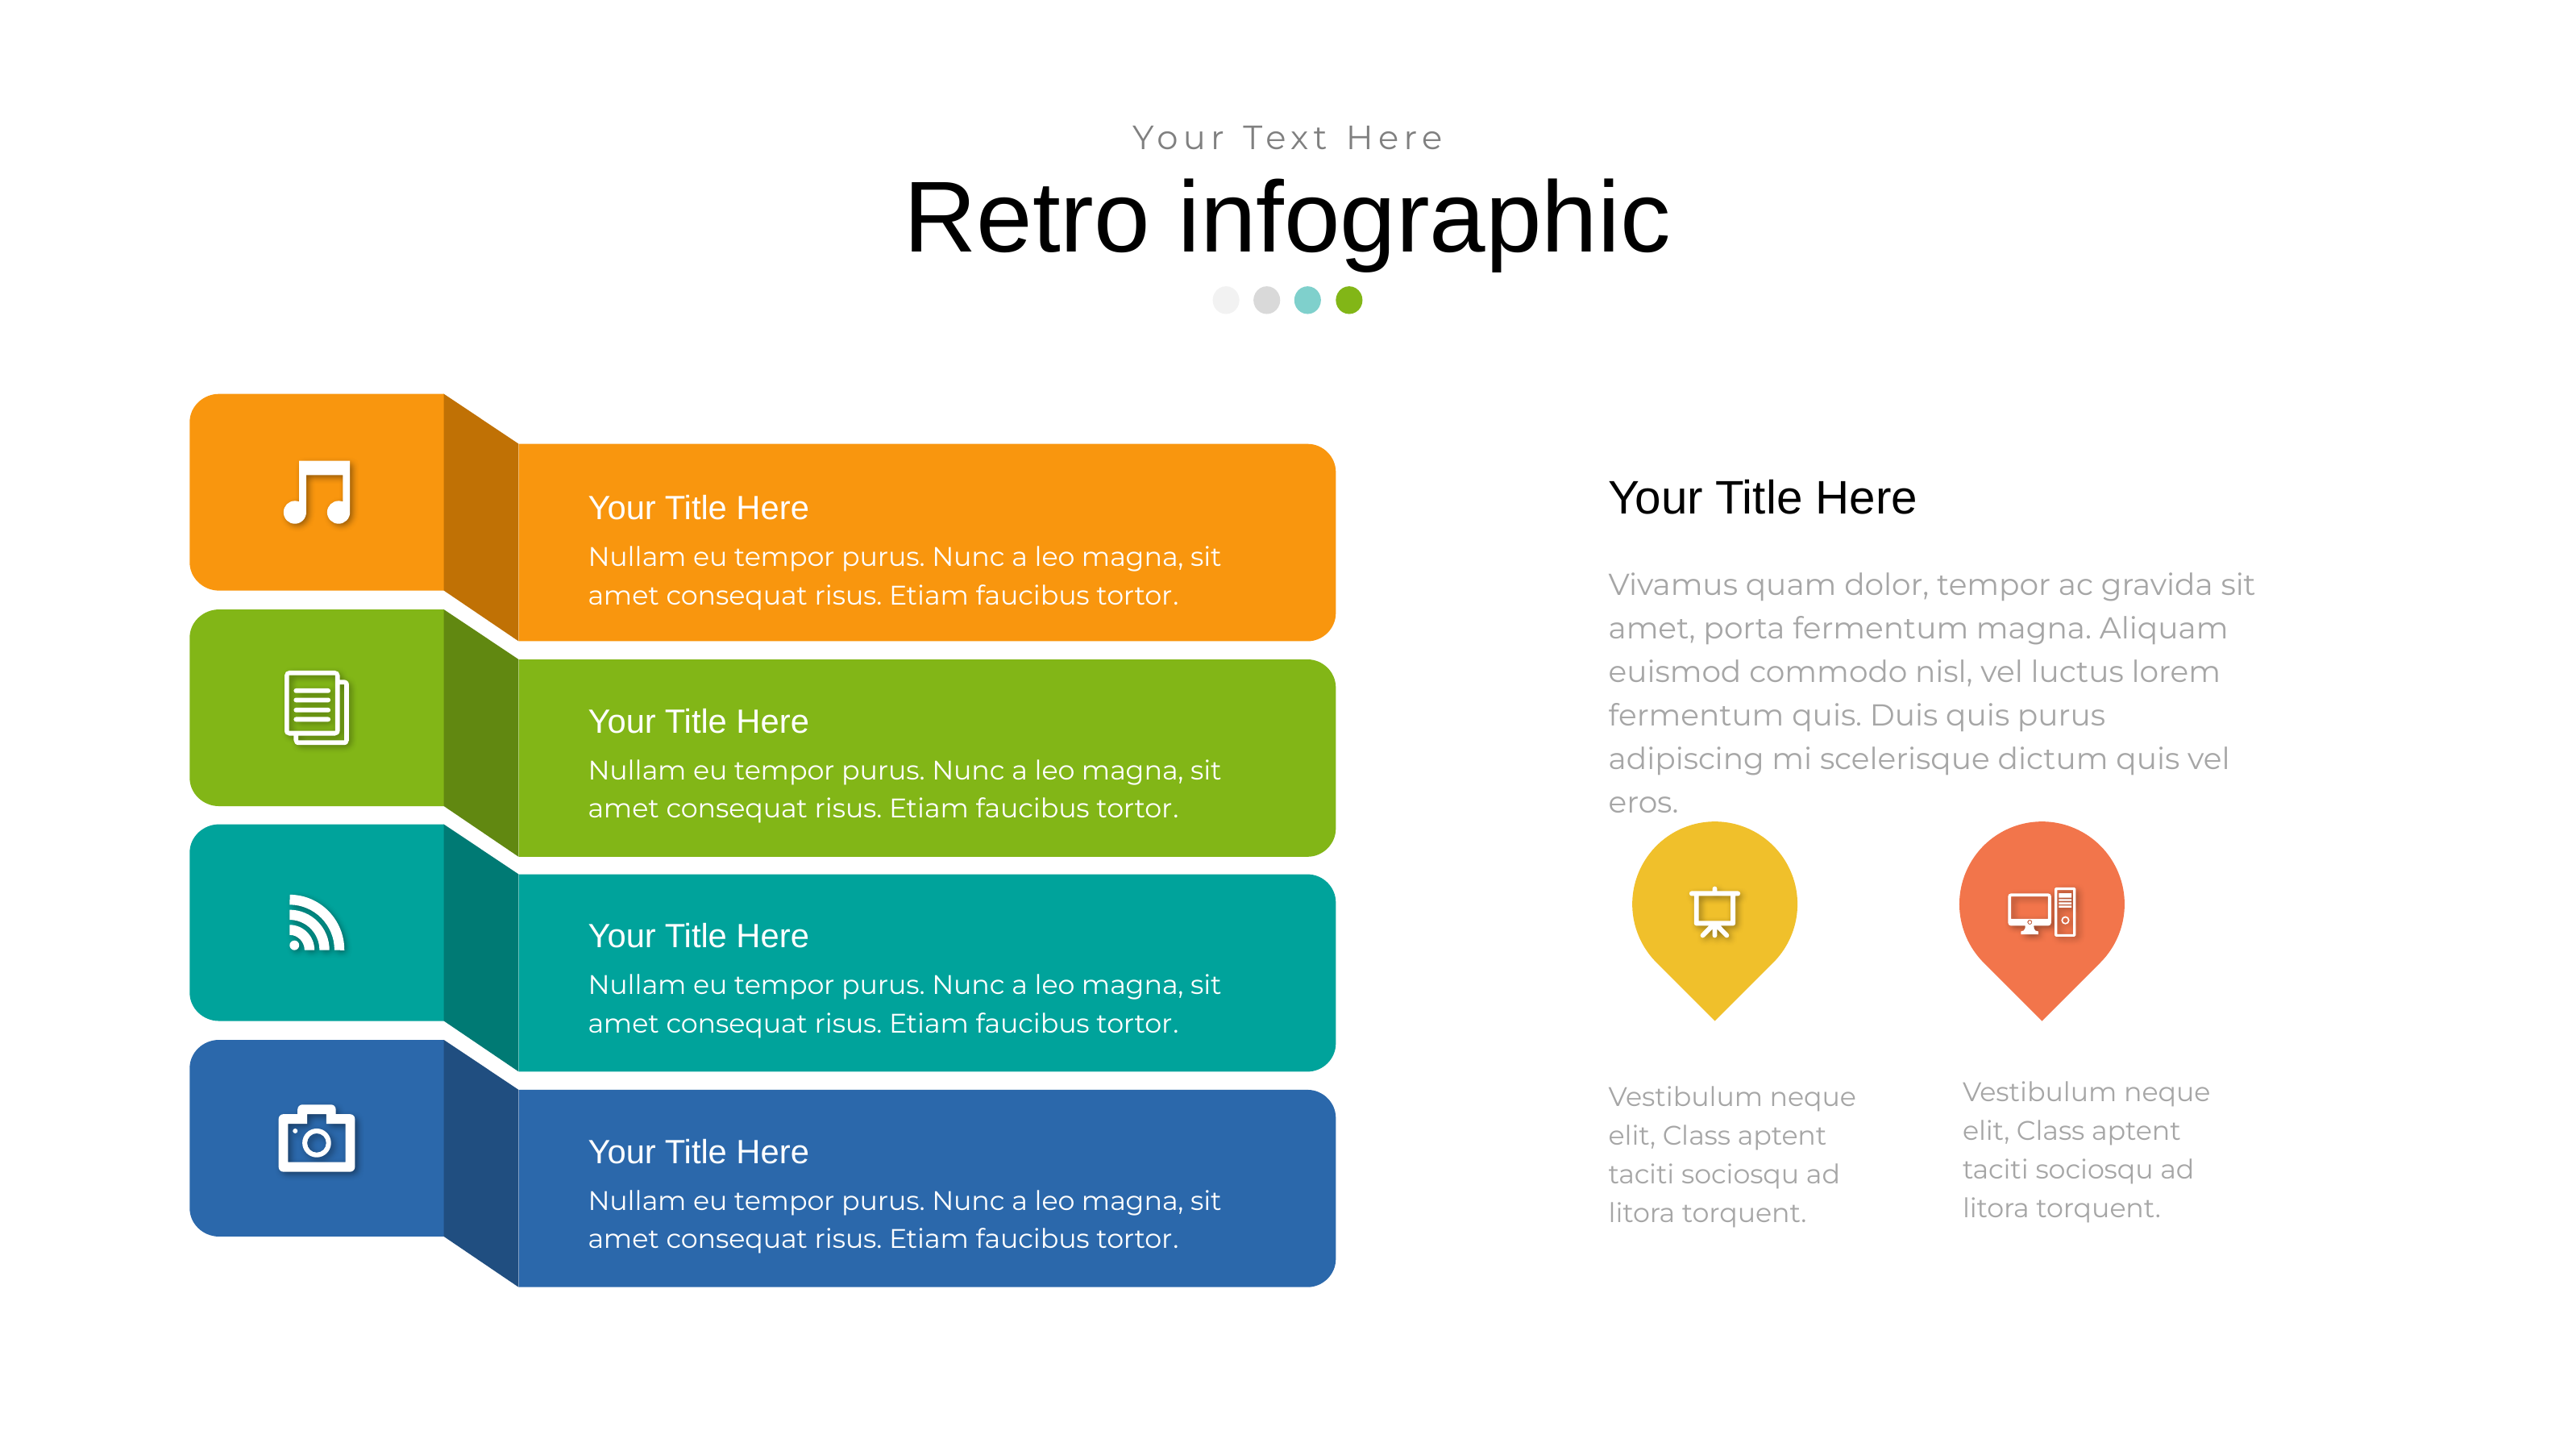

Your Text Here

Retro infographic

Your Title Here
Nullam eu tempor purus. Nunc a leo magna, sit amet consequat risus. Etiam faucibus tortor.
Your Title Here
Vivamus quam dolor, tempor ac gravida sit amet, porta fermentum magna. Aliquam euismod commodo nisl, vel luctus lorem fermentum quis. Duis quis purus adipiscing mi scelerisque dictum quis vel eros.

Your Title Here
Nullam eu tempor purus. Nunc a leo magna, sit amet consequat risus. Etiam faucibus tortor.

Your Title Here
Nullam eu tempor purus. Nunc a leo magna, sit amet consequat risus. Etiam faucibus tortor.

Your Title Here
Nullam eu tempor purus. Nunc a leo magna, sit amet consequat risus. Etiam faucibus tortor.
Vestibulum neque elit, Class aptent taciti sociosqu ad litora torquent.
Vestibulum neque elit, Class aptent taciti sociosqu ad litora torquent.